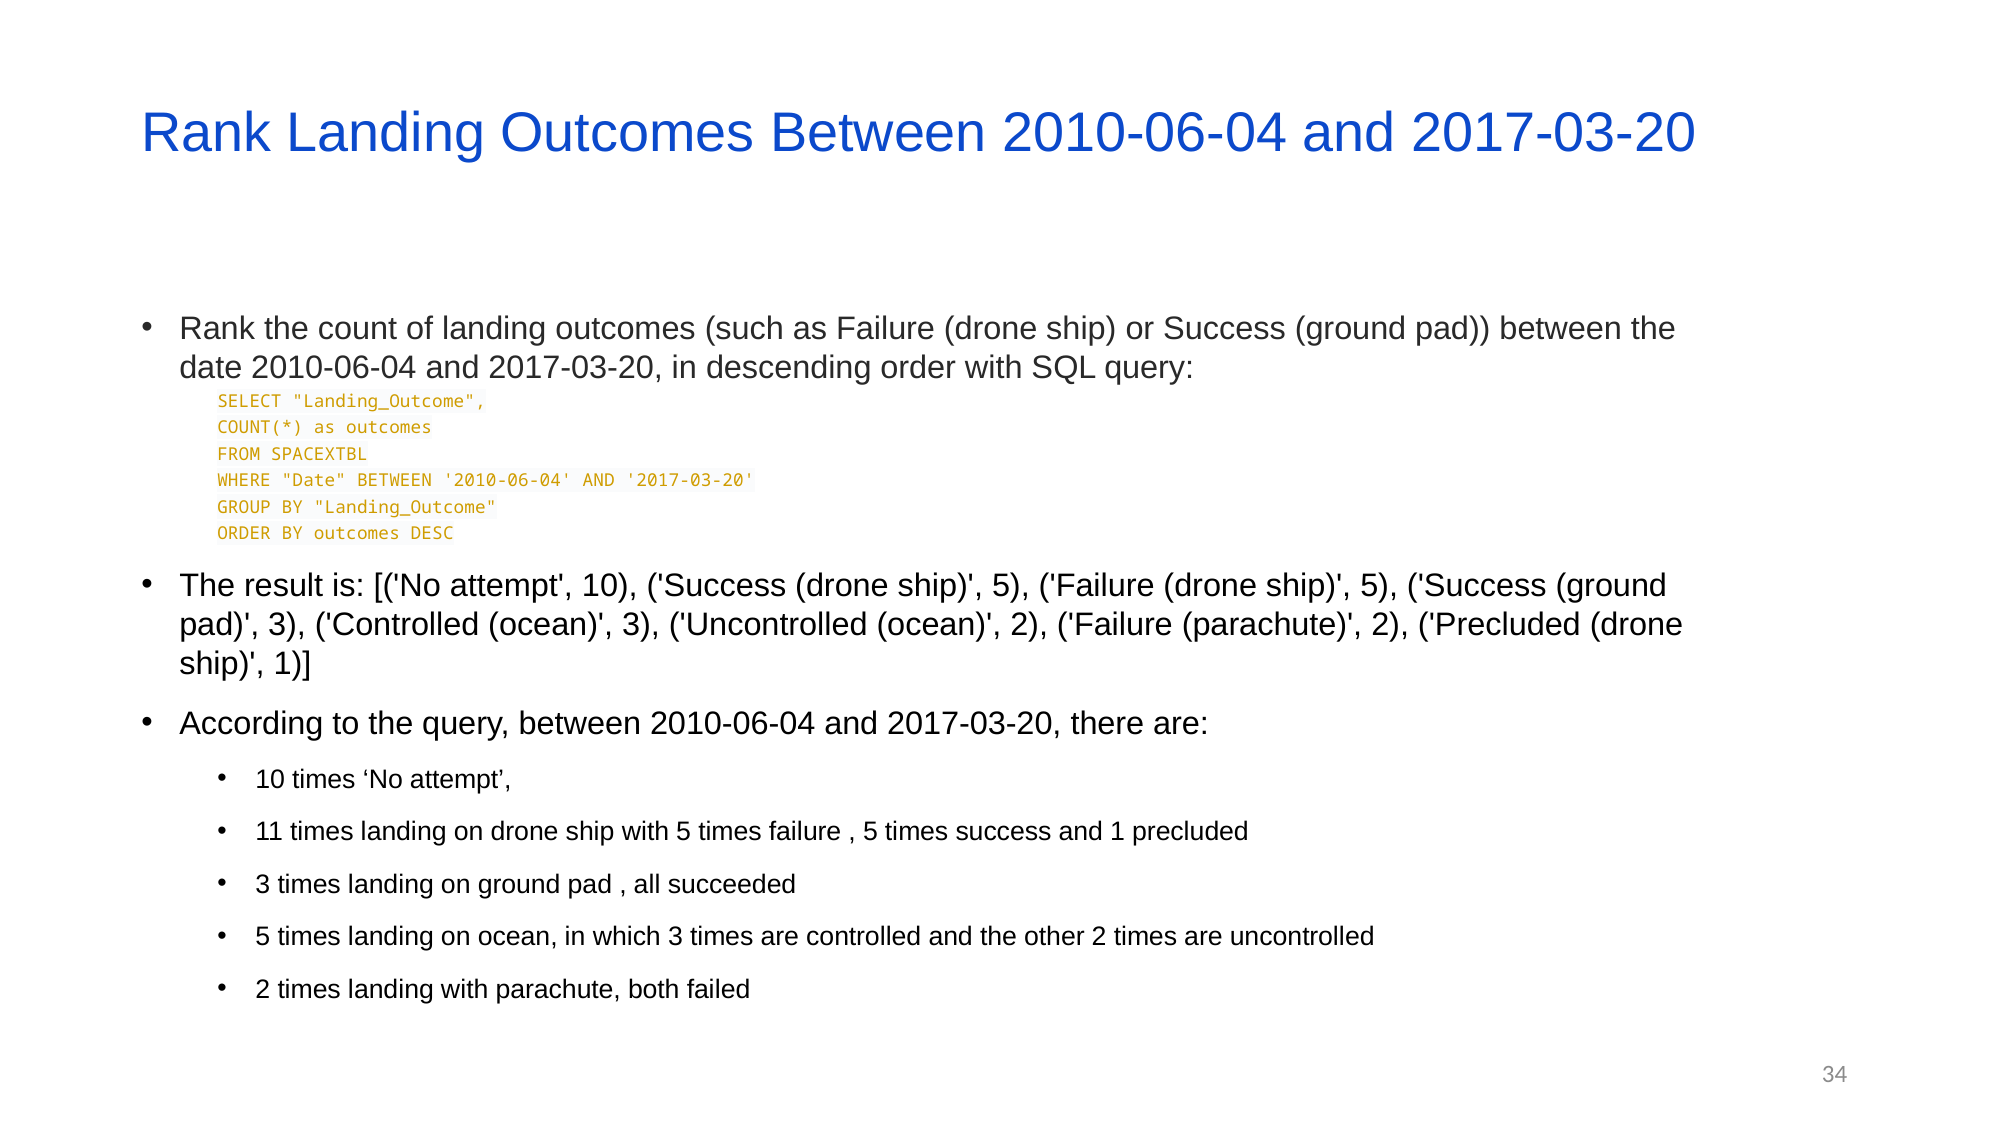

Rank Landing Outcomes Between 2010-06-04 and 2017-03-20
Rank the count of landing outcomes (such as Failure (drone ship) or Success (ground pad)) between the date 2010-06-04 and 2017-03-20, in descending order with SQL query:
SELECT "Landing_Outcome",
COUNT(*) as outcomes
FROM SPACEXTBL
WHERE "Date" BETWEEN '2010-06-04' AND '2017-03-20'
GROUP BY "Landing_Outcome"
ORDER BY outcomes DESC
The result is: [('No attempt', 10), ('Success (drone ship)', 5), ('Failure (drone ship)', 5), ('Success (ground pad)', 3), ('Controlled (ocean)', 3), ('Uncontrolled (ocean)', 2), ('Failure (parachute)', 2), ('Precluded (drone ship)', 1)]
According to the query, between 2010-06-04 and 2017-03-20, there are:
10 times ‘No attempt’,
11 times landing on drone ship with 5 times failure , 5 times success and 1 precluded
3 times landing on ground pad , all succeeded
5 times landing on ocean, in which 3 times are controlled and the other 2 times are uncontrolled
2 times landing with parachute, both failed

34